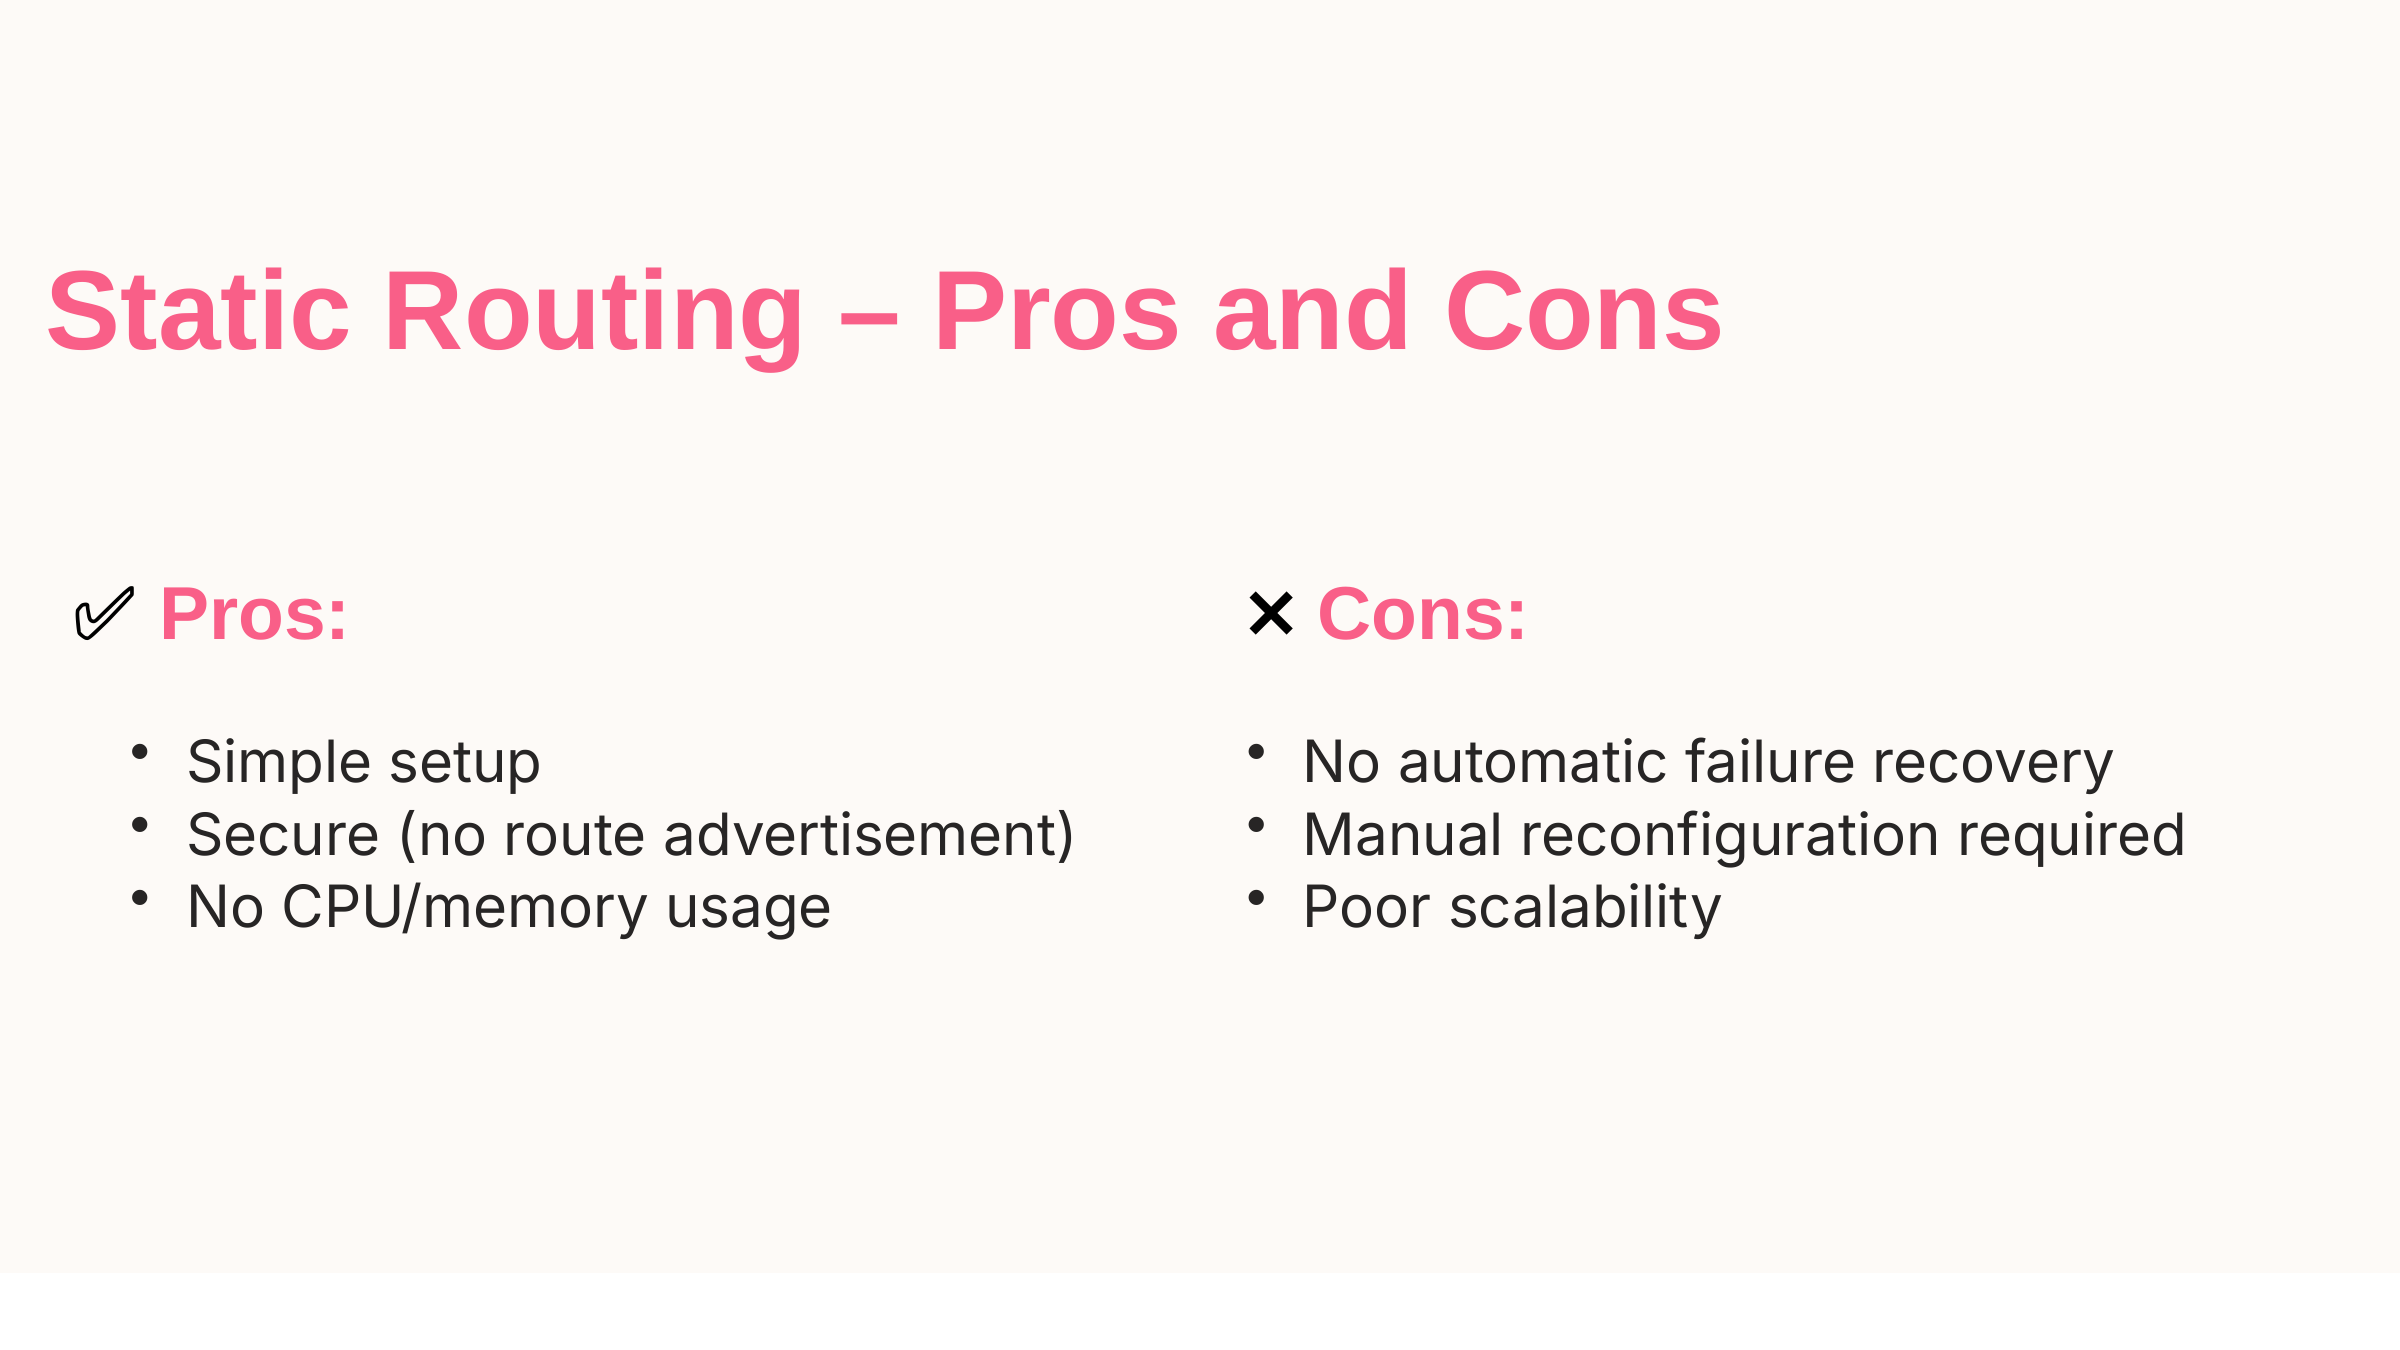

Static Routing – Pros and Cons
✅ Pros:
❌ Cons:
Simple setup
No automatic failure recovery
Secure (no route advertisement)
Manual reconfiguration required
No CPU/memory usage
Poor scalability